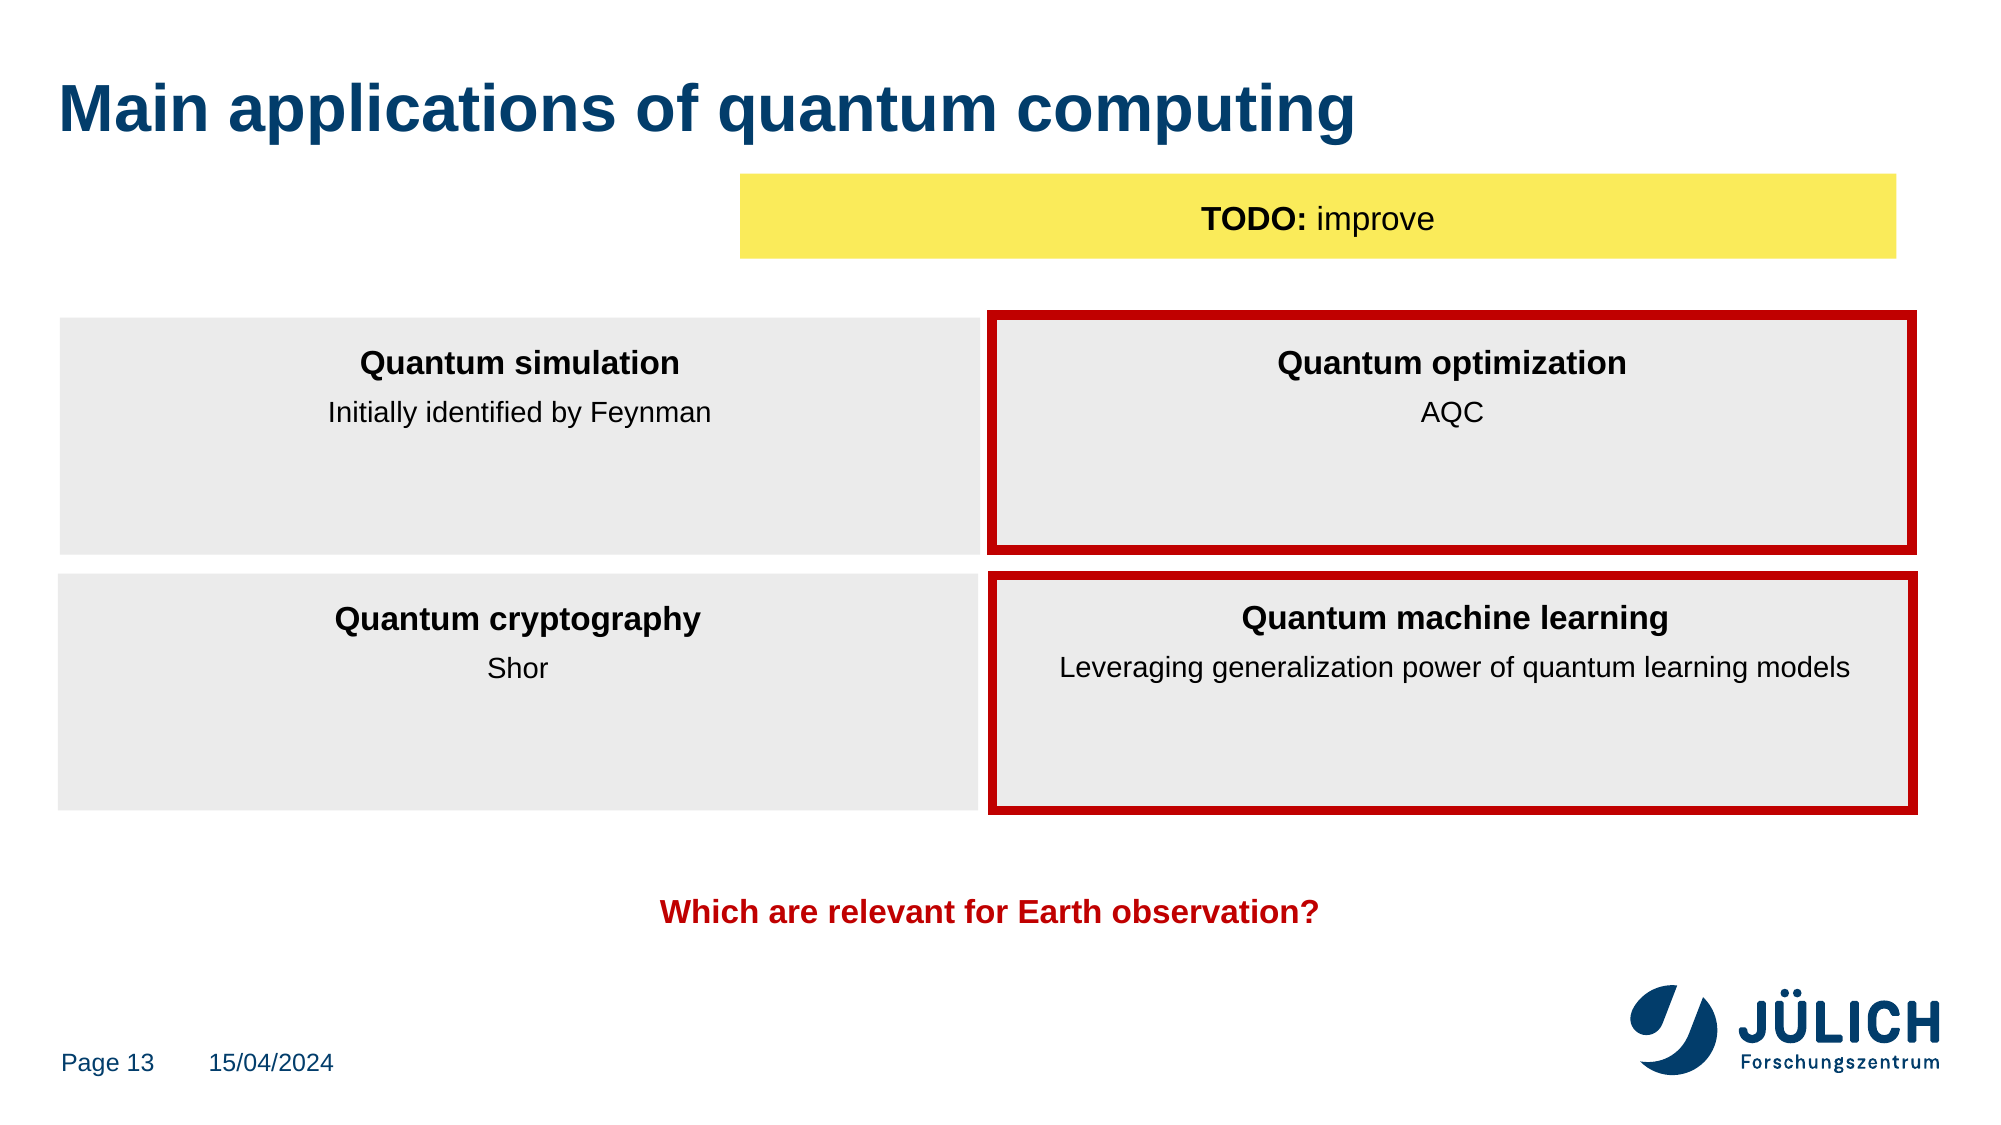

# Main applications of quantum computing
TODO: improve

Quantum optimization
AQC
Quantum simulation
Initially identified by Feynman
Quantum machine learning
Leveraging generalization power of quantum learning models
Quantum cryptography
Shor

Which are relevant for Earth observation?
Page 13
15/04/2024